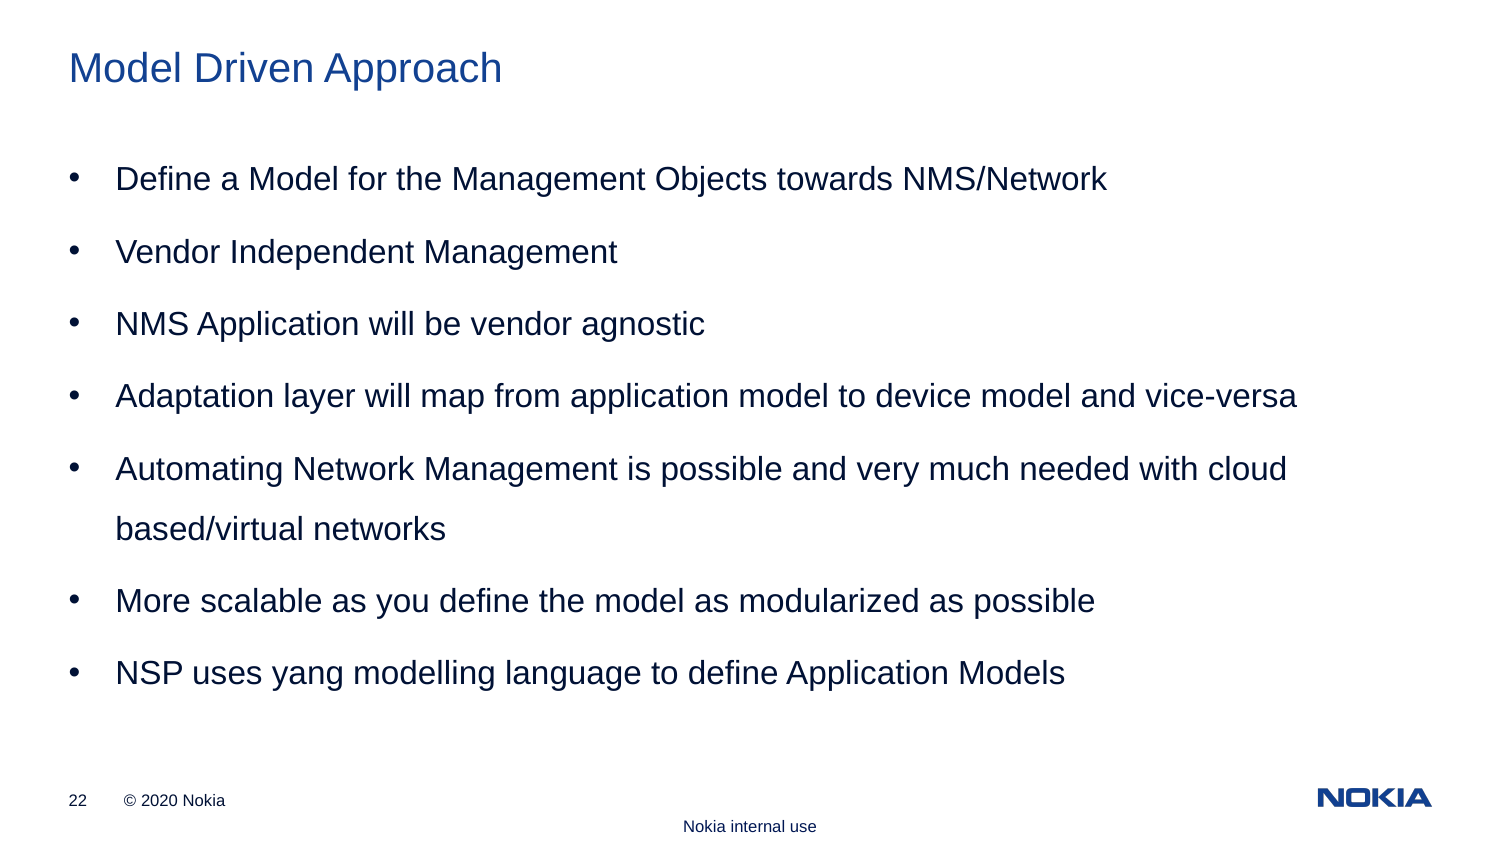

Model Driven Approach
Define a Model for the Management Objects towards NMS/Network
Vendor Independent Management
NMS Application will be vendor agnostic
Adaptation layer will map from application model to device model and vice-versa
Automating Network Management is possible and very much needed with cloud based/virtual networks
More scalable as you define the model as modularized as possible
NSP uses yang modelling language to define Application Models